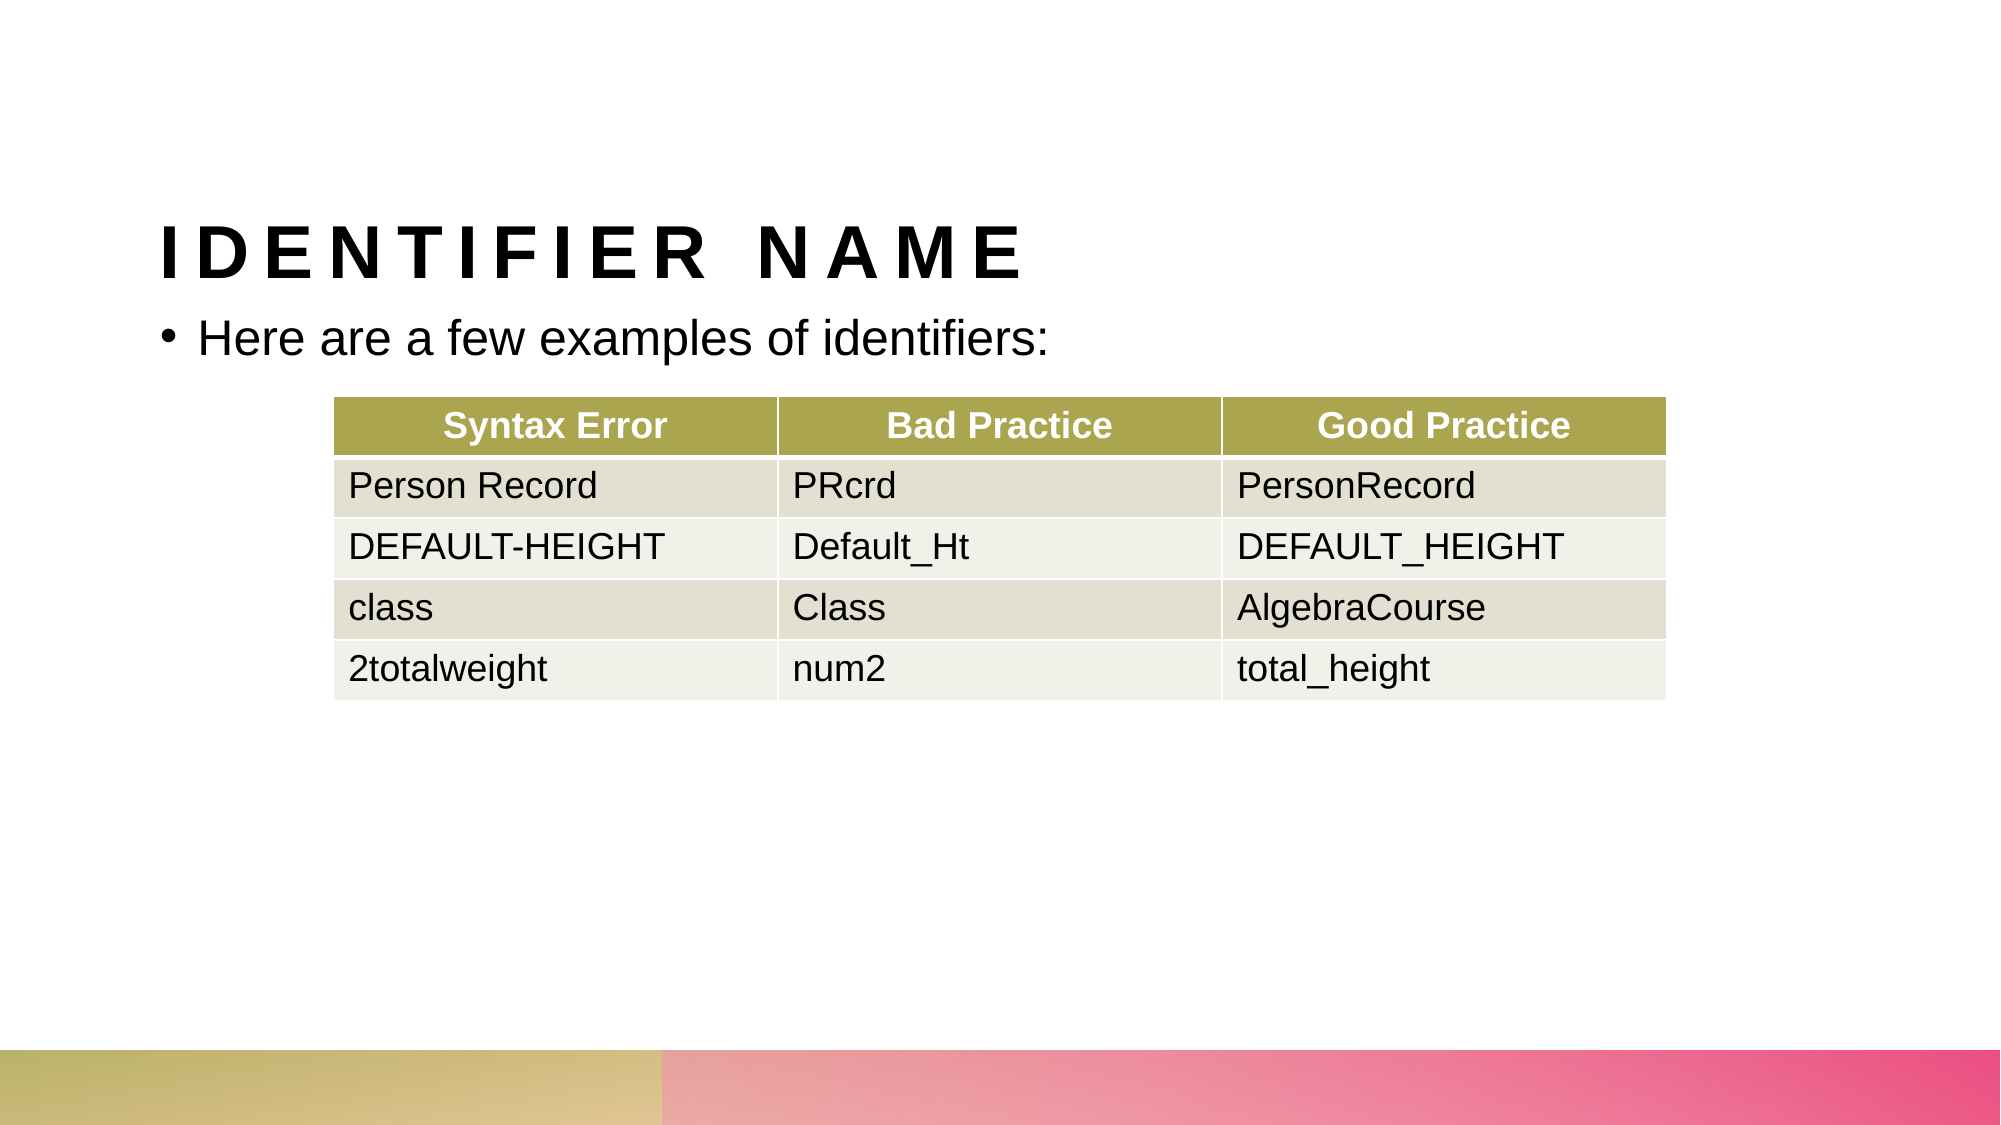

# Identifier name
Here are a few examples of identifiers:

| Syntax Error | Bad Practice | Good Practice |
| --- | --- | --- |
| Person Record | PRcrd | PersonRecord |
| DEFAULT-HEIGHT | Default\_Ht | DEFAULT\_HEIGHT |
| class | Class | AlgebraCourse |
| 2totalweight | num2 | total\_height |